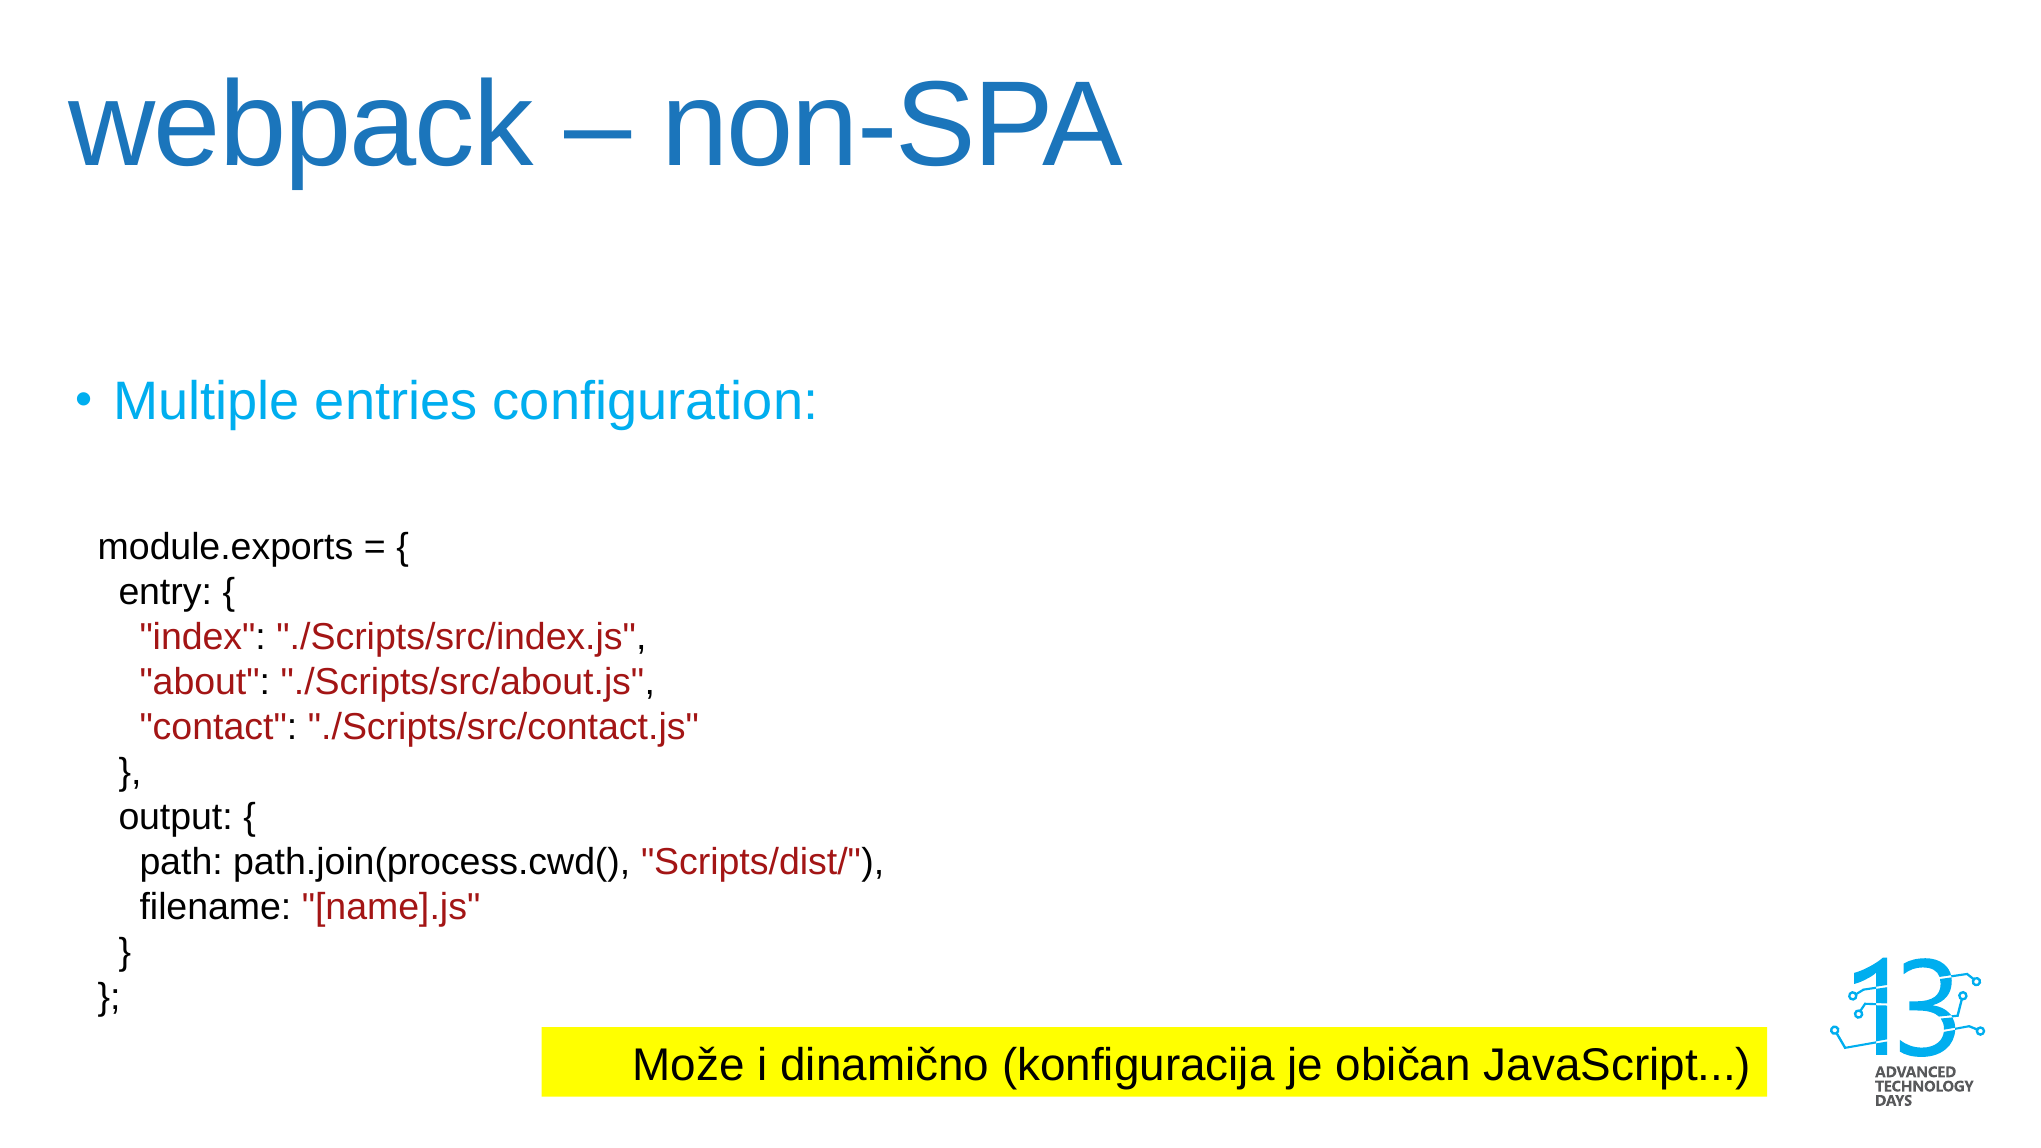

# webpack – non-SPA
Multiple entries configuration:
module.exports = {
  entry: {
    "index": "./Scripts/src/index.js",
    "about": "./Scripts/src/about.js",
    "contact": "./Scripts/src/contact.js"
  },
  output: {
    path: path.join(process.cwd(), "Scripts/dist/"),
    filename: "[name].js"
  }
};

Može i dinamično (konfiguracija je običan JavaScript...)